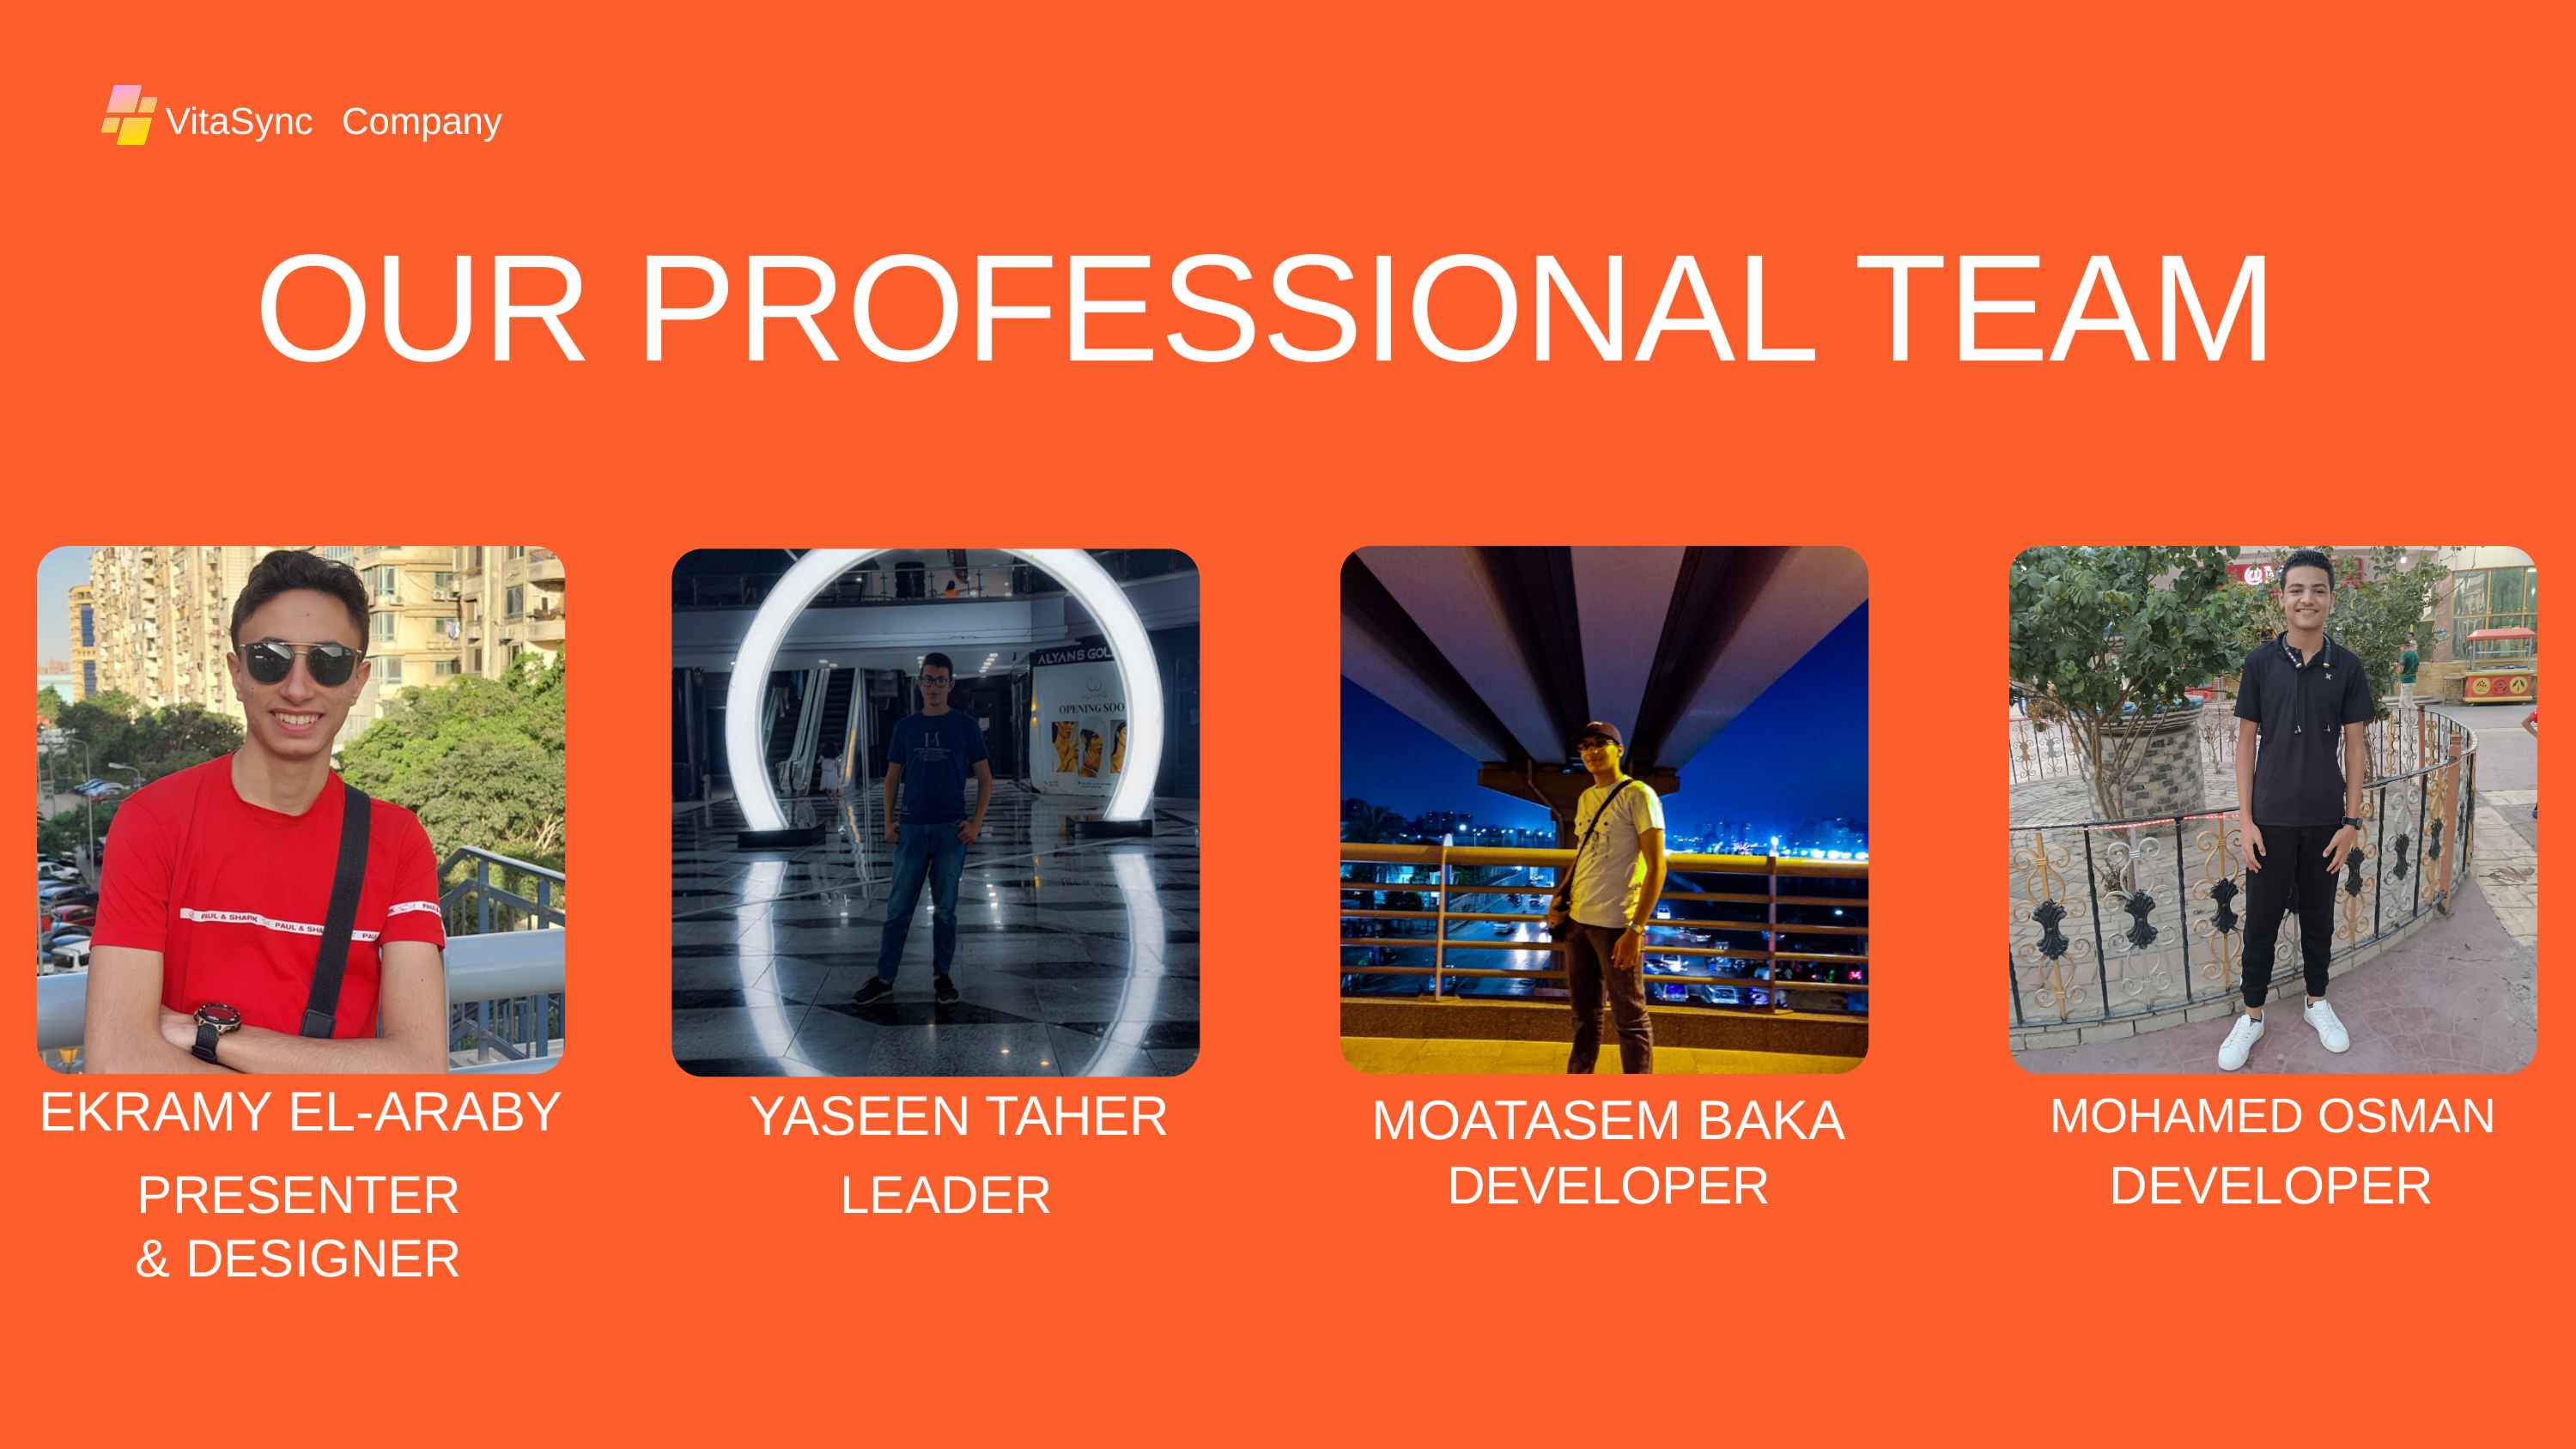

VitaSync
Company
OUR PROFESSIONAL TEAM

EKRAMY EL-ARABY
YASEEN TAHER
MOATASEM BAKA
MOHAMED OSMAN
DEVELOPER
DEVELOPER
PRESENTER
LEADER
& DESIGNER